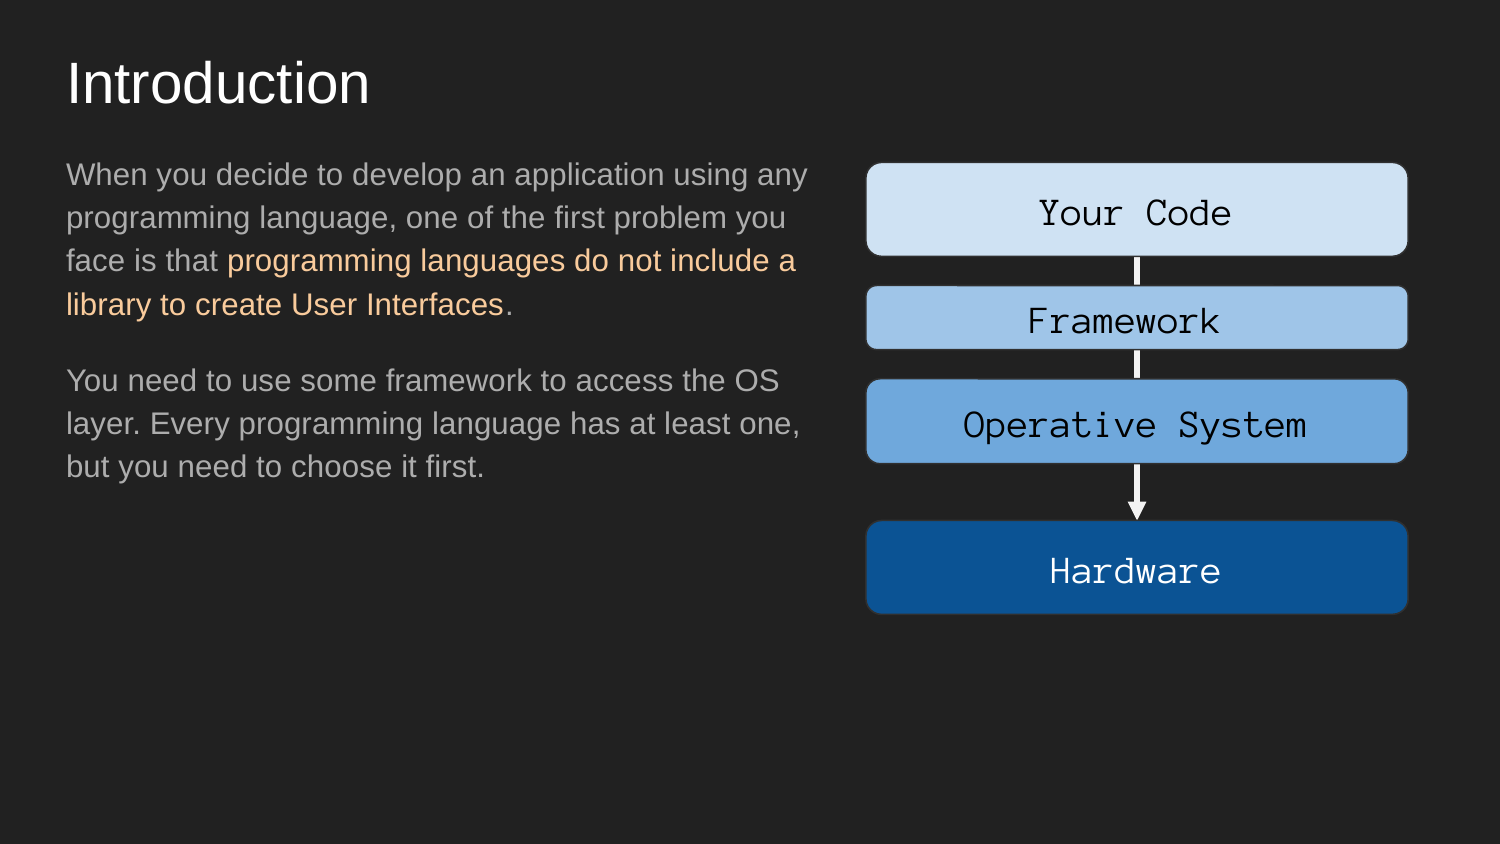

# Introduction
When you decide to develop an application using any programming language, one of the first problem you face is that programming languages do not include a library to create User Interfaces.
You need to use some framework to access the OS layer. Every programming language has at least one, but you need to choose it first.

Your Code
Framework
Operative System
Hardware